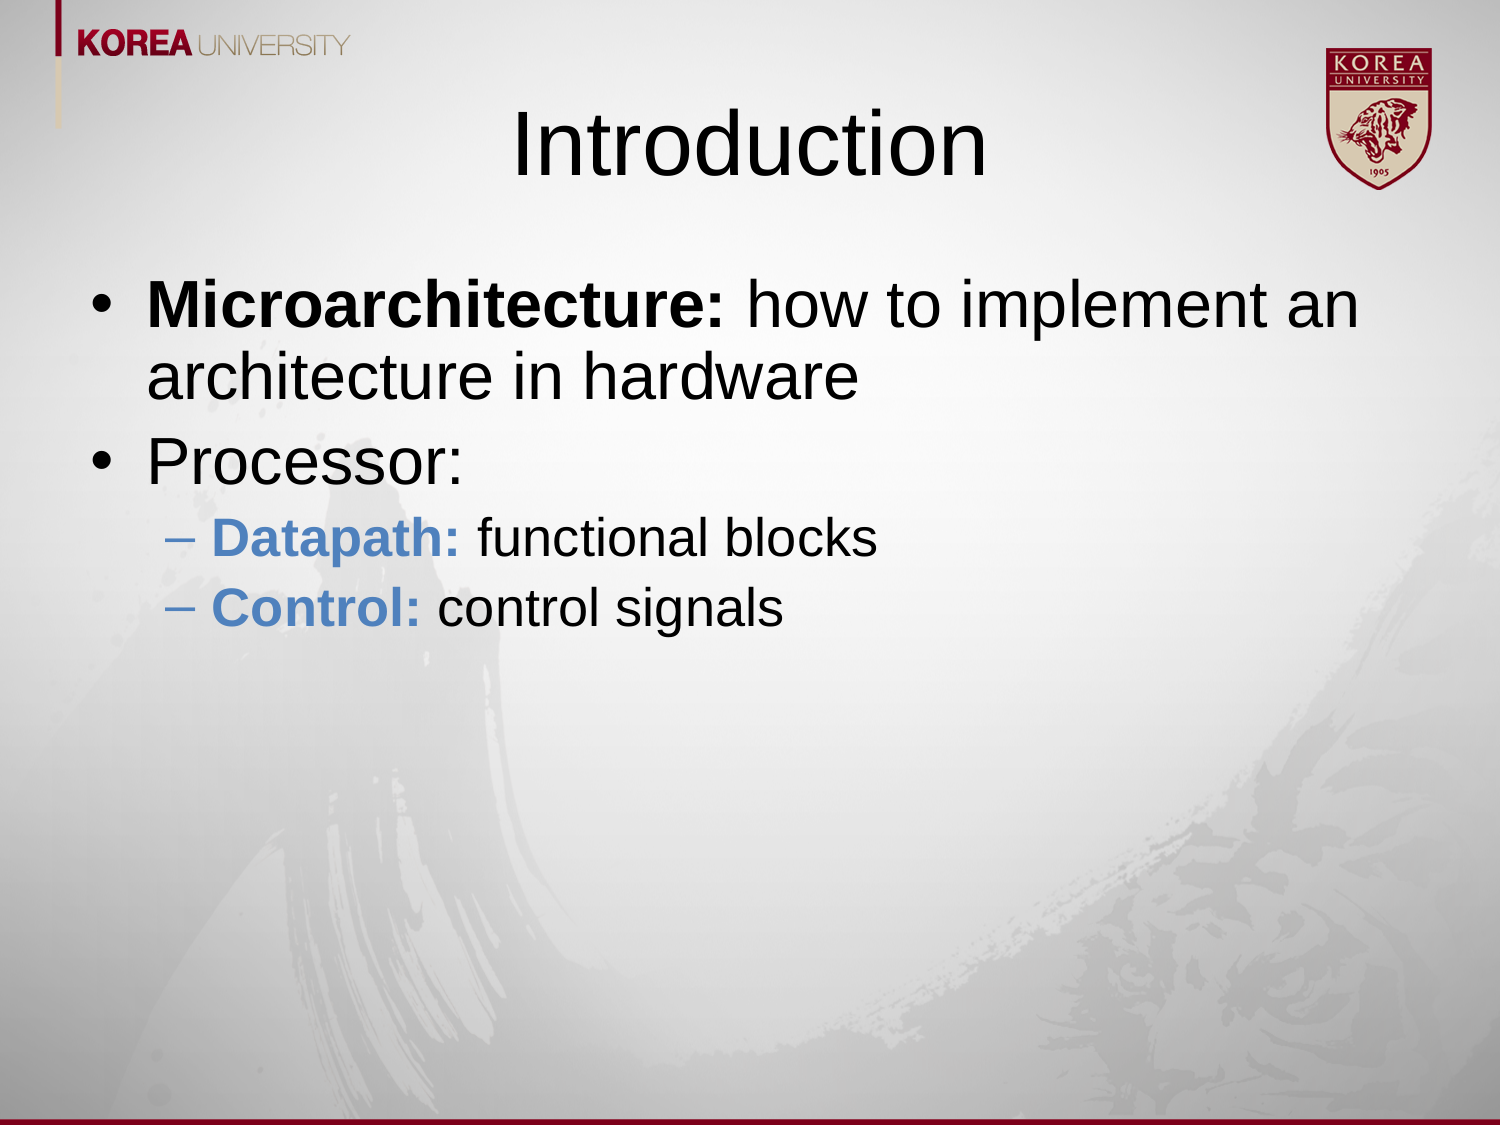

# Introduction
Microarchitecture: how to implement an architecture in hardware
Processor:
Datapath: functional blocks
Control: control signals